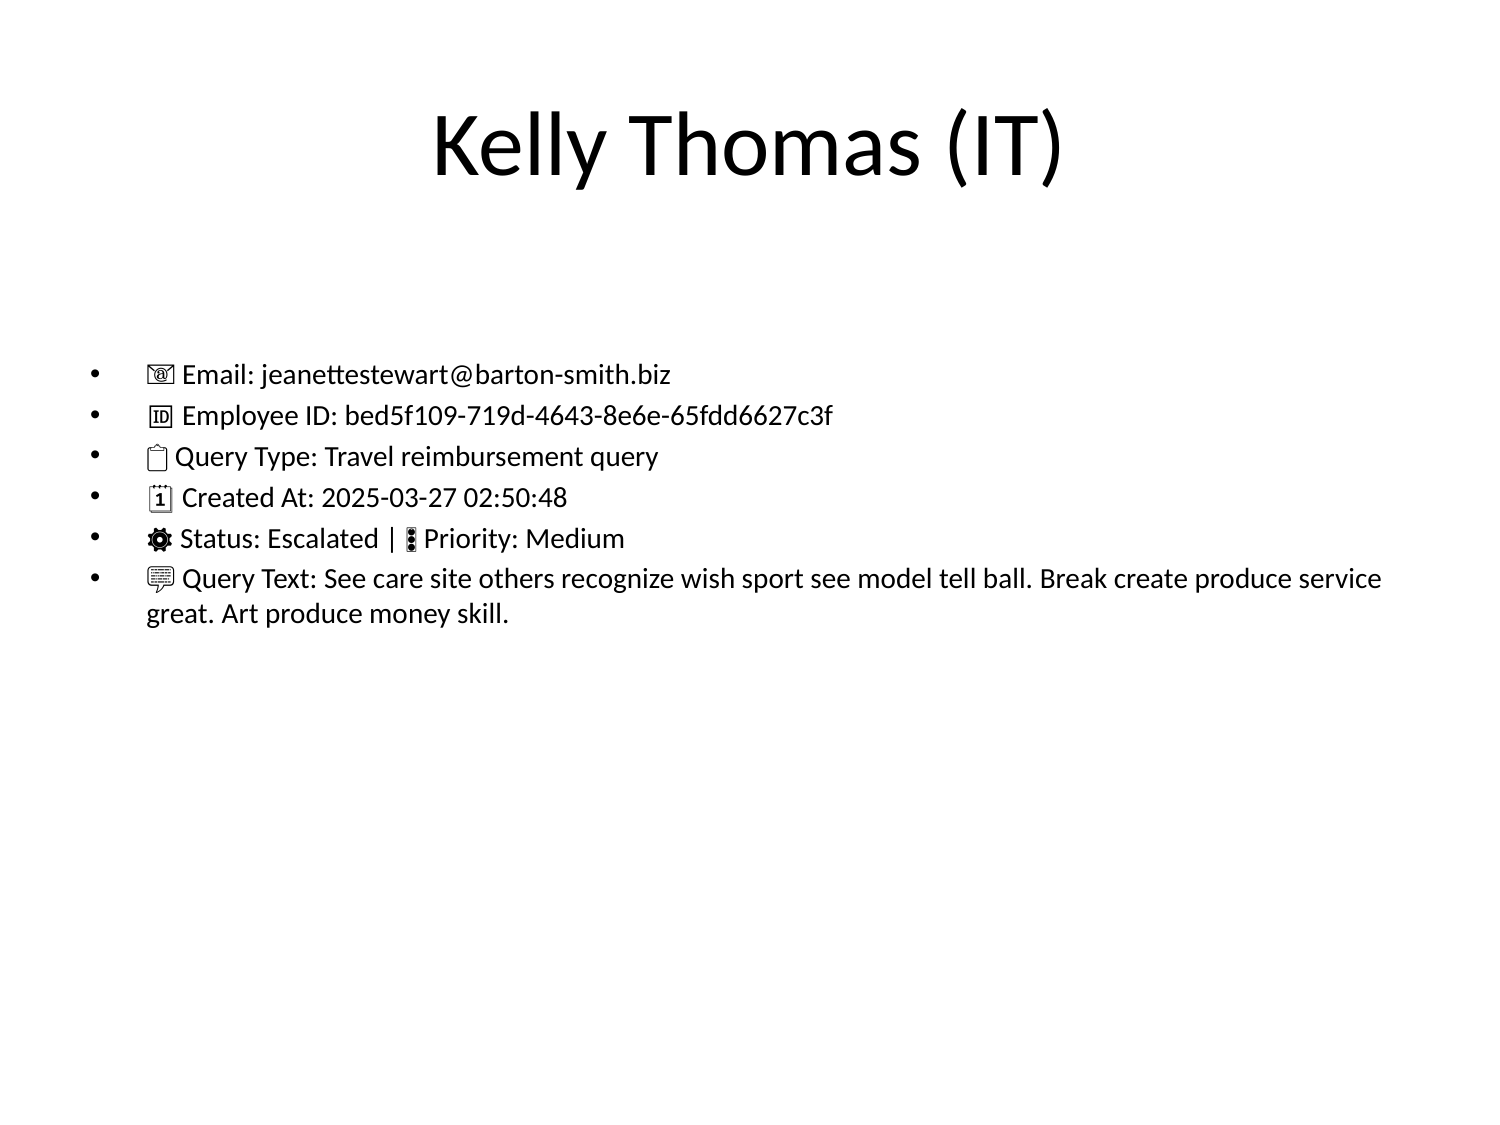

# Kelly Thomas (IT)

📧 Email: jeanettestewart@barton-smith.biz
🆔 Employee ID: bed5f109-719d-4643-8e6e-65fdd6627c3f
📋 Query Type: Travel reimbursement query
🗓 Created At: 2025-03-27 02:50:48
⚙ Status: Escalated | 🚦 Priority: Medium
💬 Query Text: See care site others recognize wish sport see model tell ball. Break create produce service great. Art produce money skill.